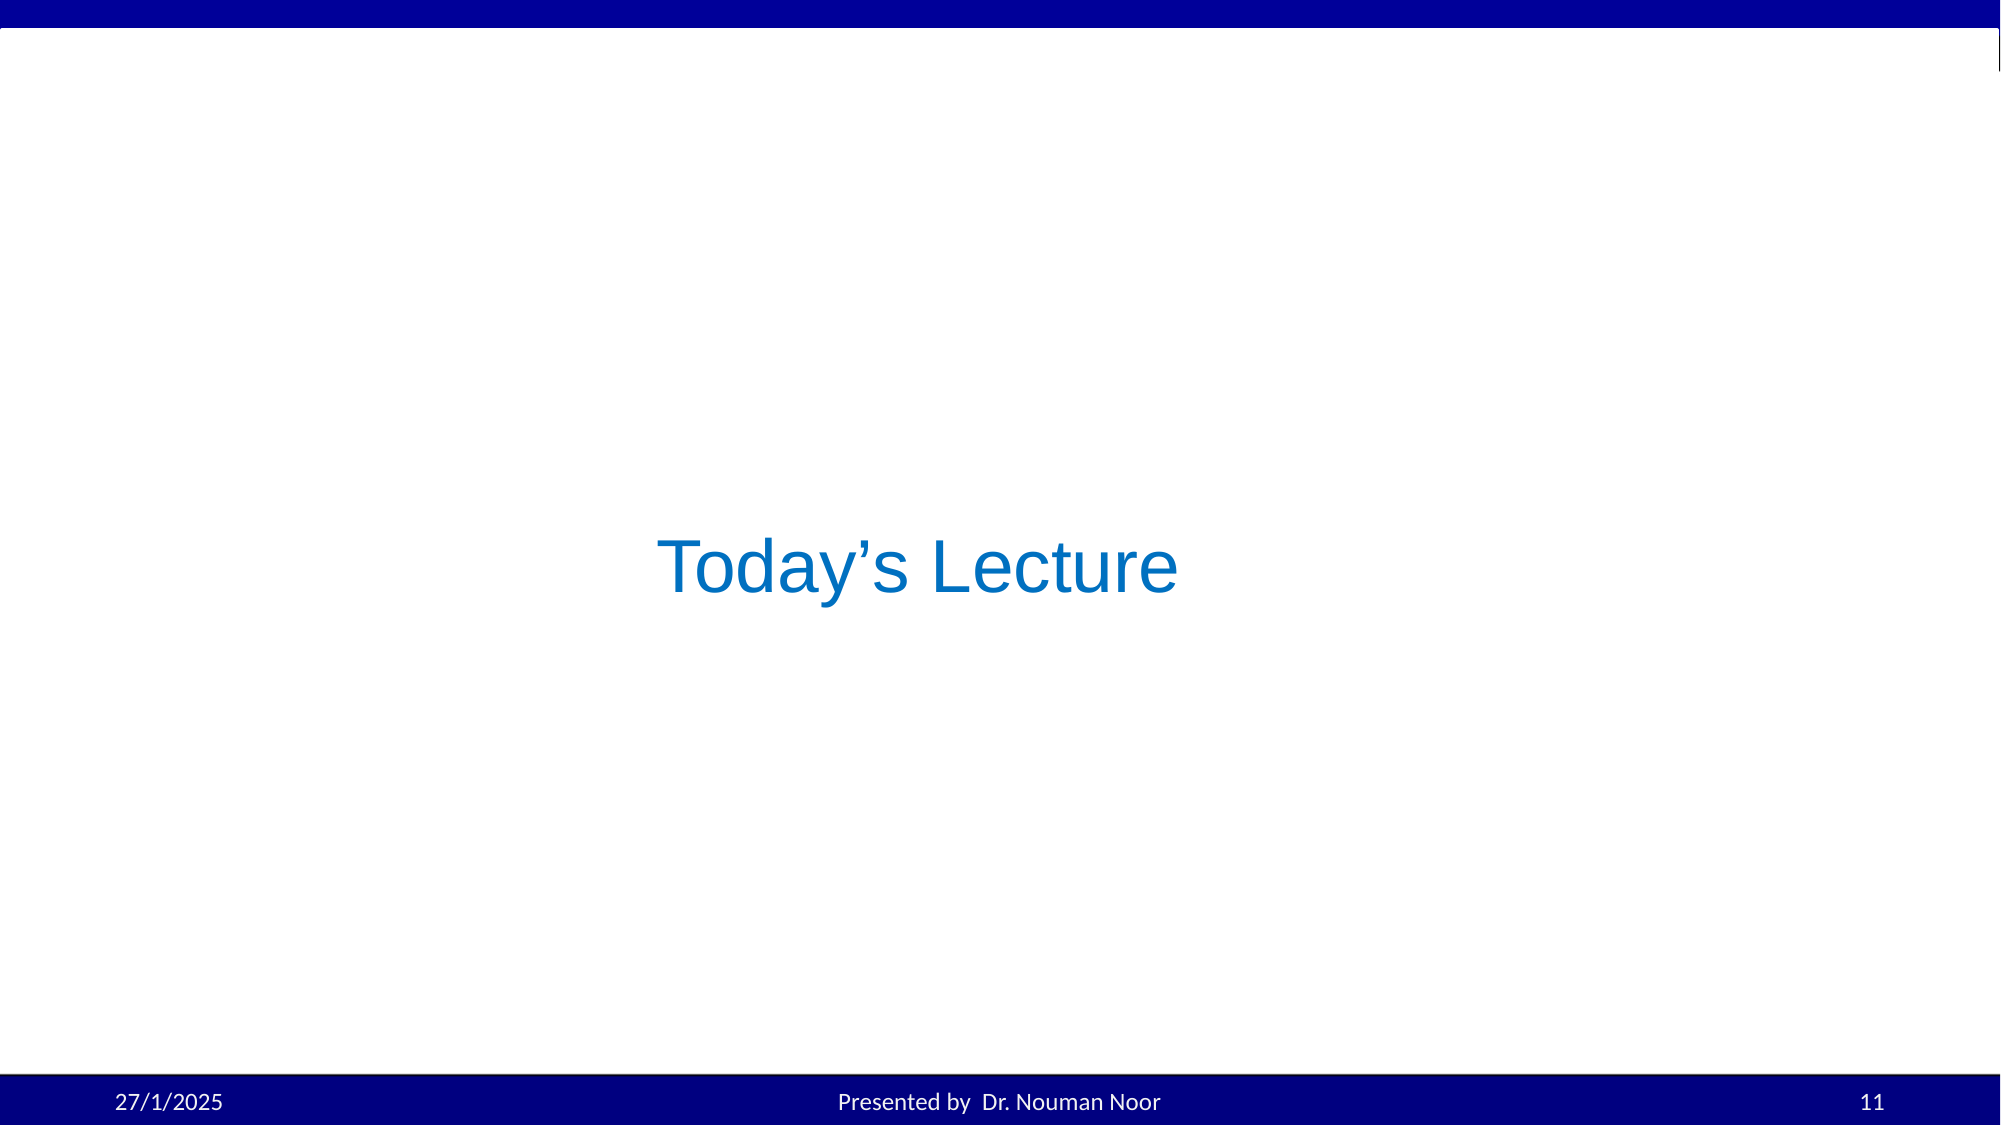

# Today’s Lecture
27/1/2025
Presented by  Dr. Nouman Noor
11